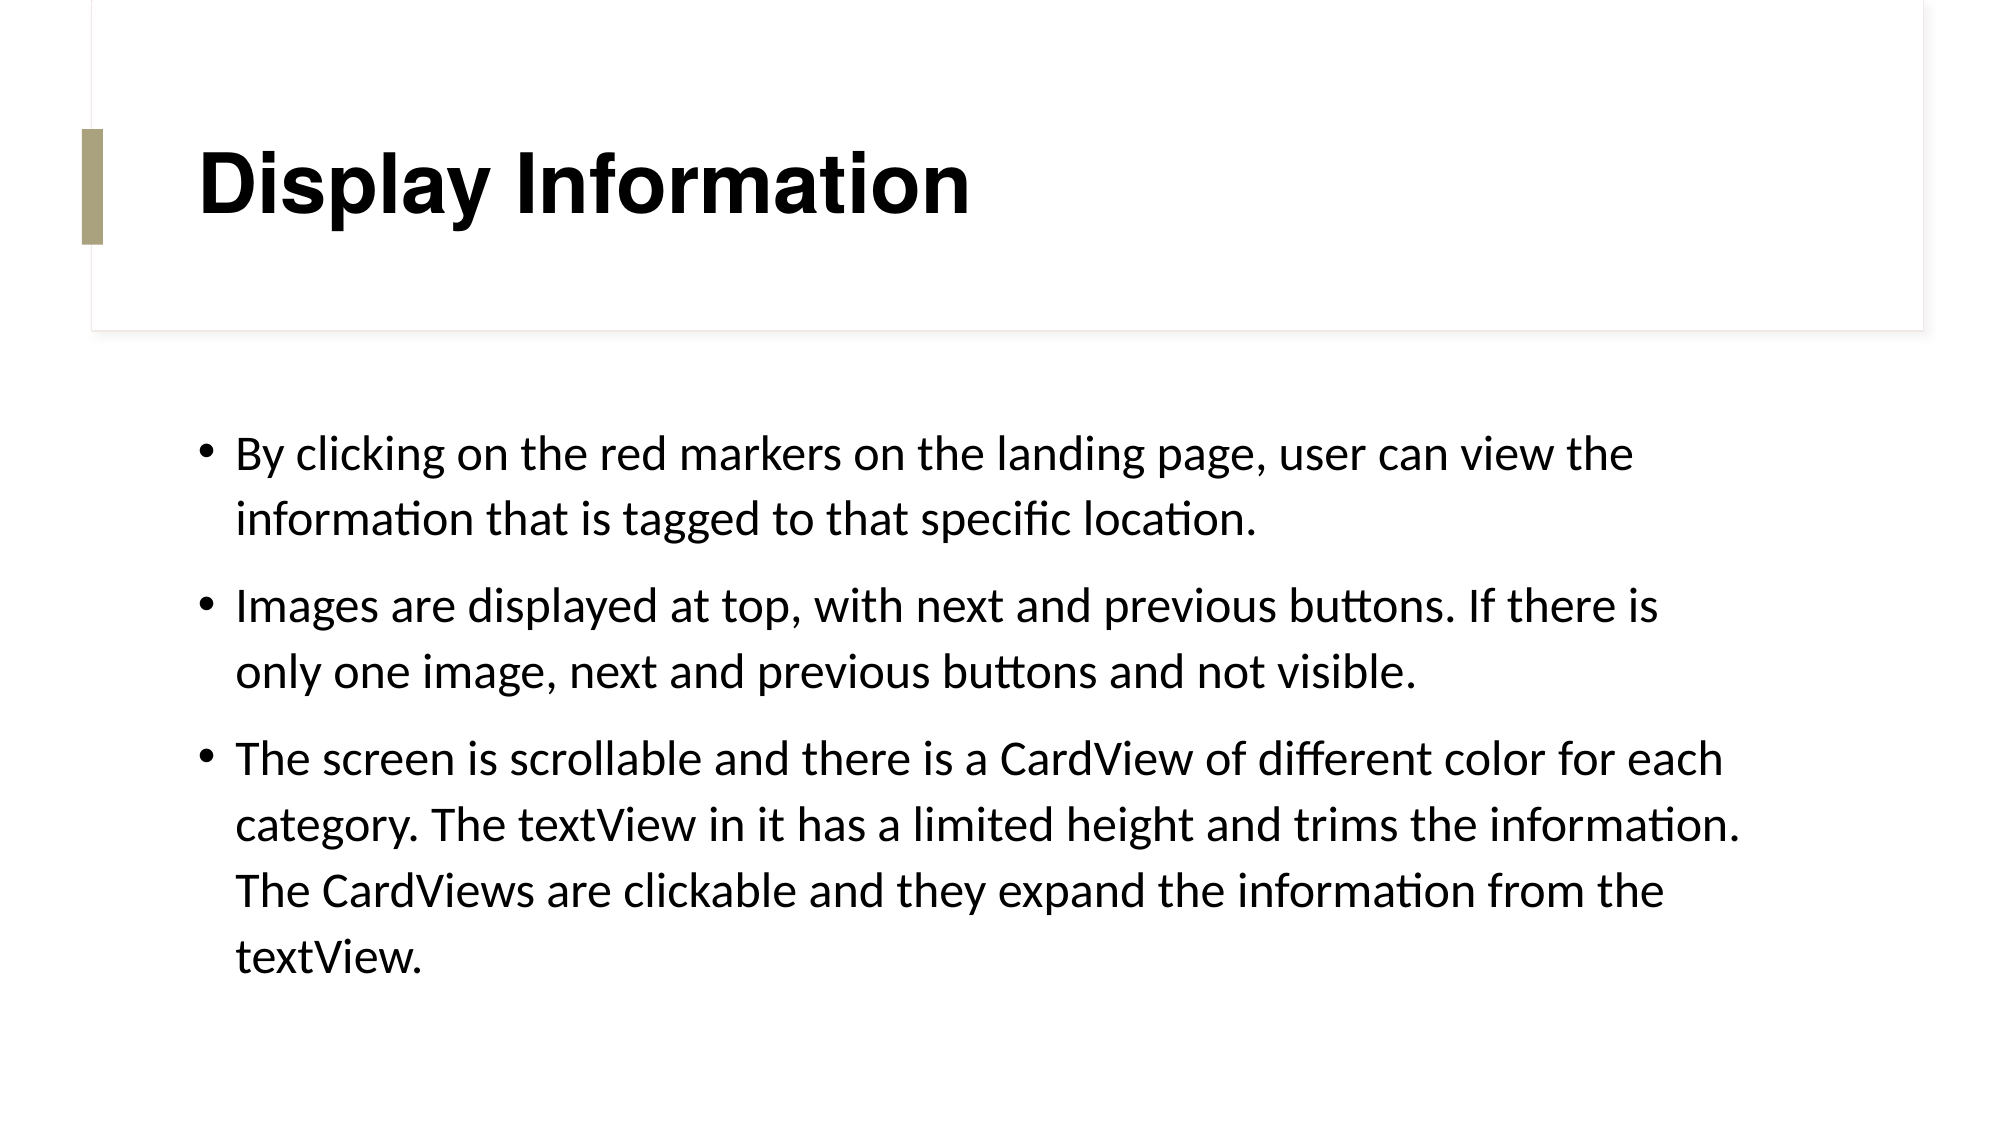

# Display Information
By clicking on the red markers on the landing page, user can view the information that is tagged to that specific location.
Images are displayed at top, with next and previous buttons. If there is only one image, next and previous buttons and not visible.
The screen is scrollable and there is a CardView of different color for each category. The textView in it has a limited height and trims the information. The CardViews are clickable and they expand the information from the textView.